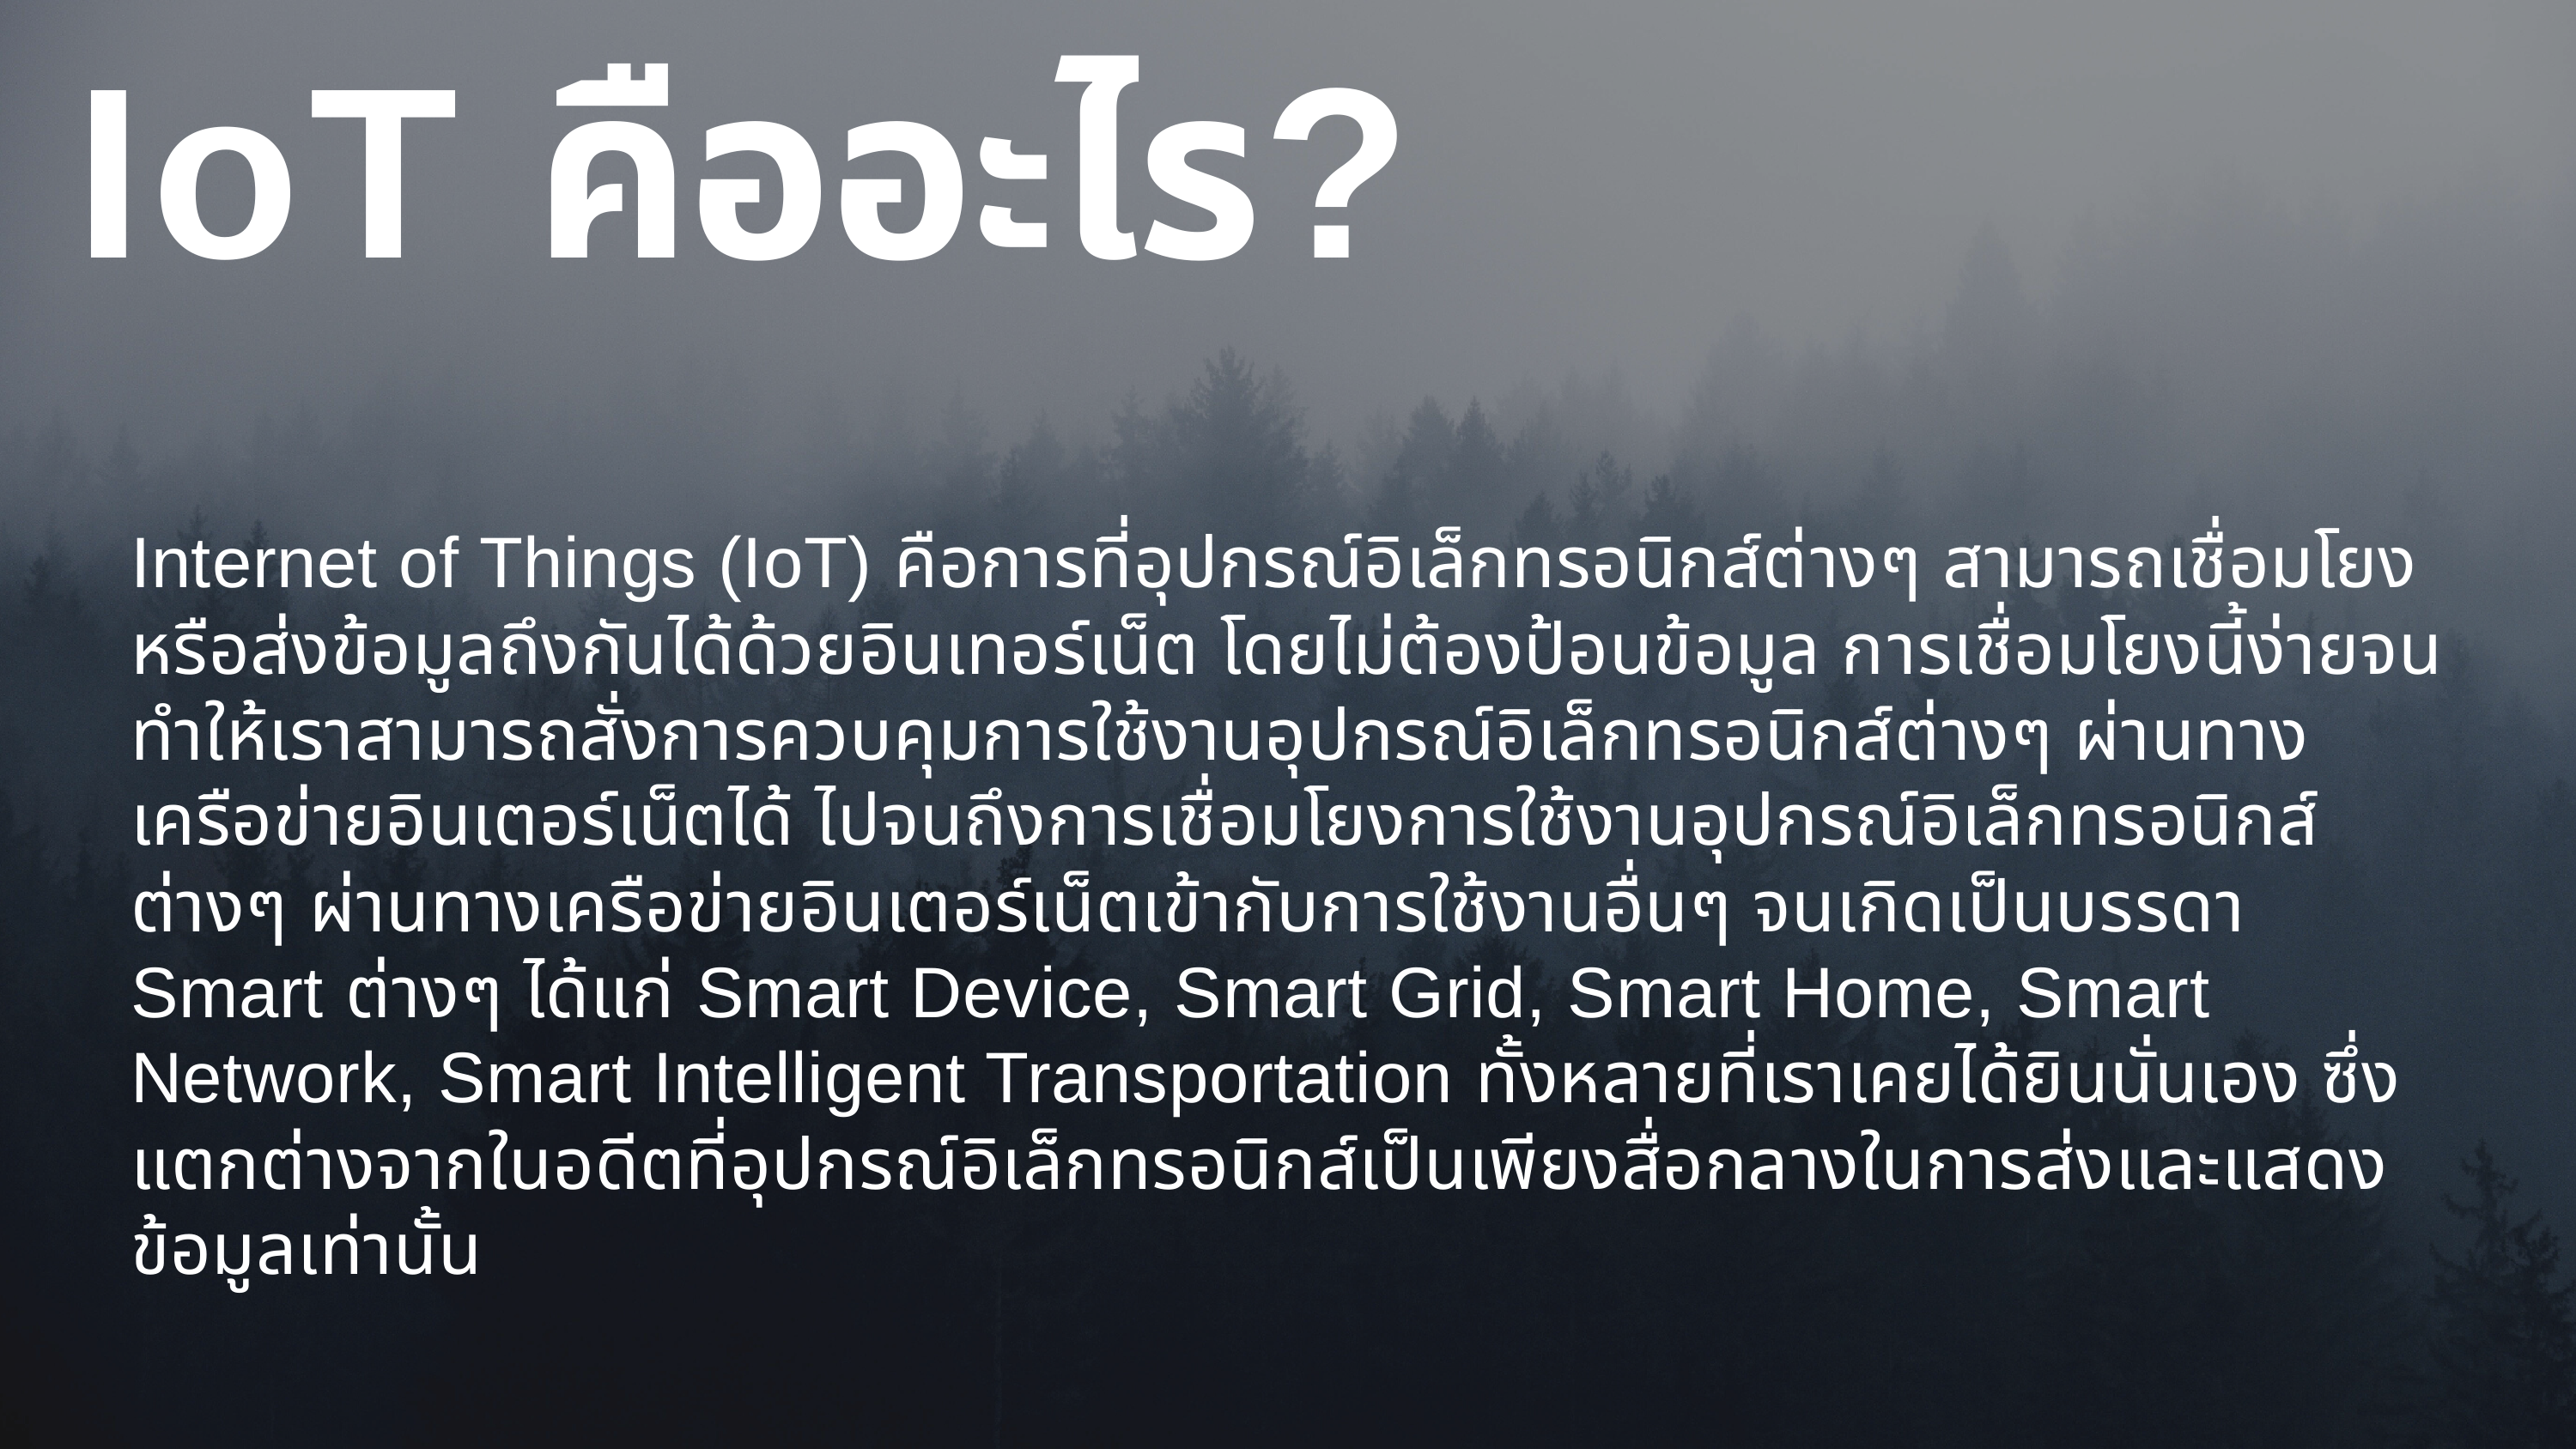

# IoT คืออะไร?
Internet of Things (IoT) คือการที่อุปกรณ์อิเล็กทรอนิกส์ต่างๆ สามารถเชื่อมโยงหรือส่งข้อมูลถึงกันได้ด้วยอินเทอร์เน็ต โดยไม่ต้องป้อนข้อมูล การเชื่อมโยงนี้ง่ายจนทำให้เราสามารถสั่งการควบคุมการใช้งานอุปกรณ์อิเล็กทรอนิกส์ต่างๆ ผ่านทางเครือข่ายอินเตอร์เน็ตได้ ไปจนถึงการเชื่อมโยงการใช้งานอุปกรณ์อิเล็กทรอนิกส์ต่างๆ ผ่านทางเครือข่ายอินเตอร์เน็ตเข้ากับการใช้งานอื่นๆ จนเกิดเป็นบรรดา Smart ต่างๆ ได้แก่ Smart Device, Smart Grid, Smart Home, Smart Network, Smart Intelligent Transportation ทั้งหลายที่เราเคยได้ยินนั่นเอง ซึ่งแตกต่างจากในอดีตที่อุปกรณ์อิเล็กทรอนิกส์เป็นเพียงสื่อกลางในการส่งและแสดงข้อมูลเท่านั้น